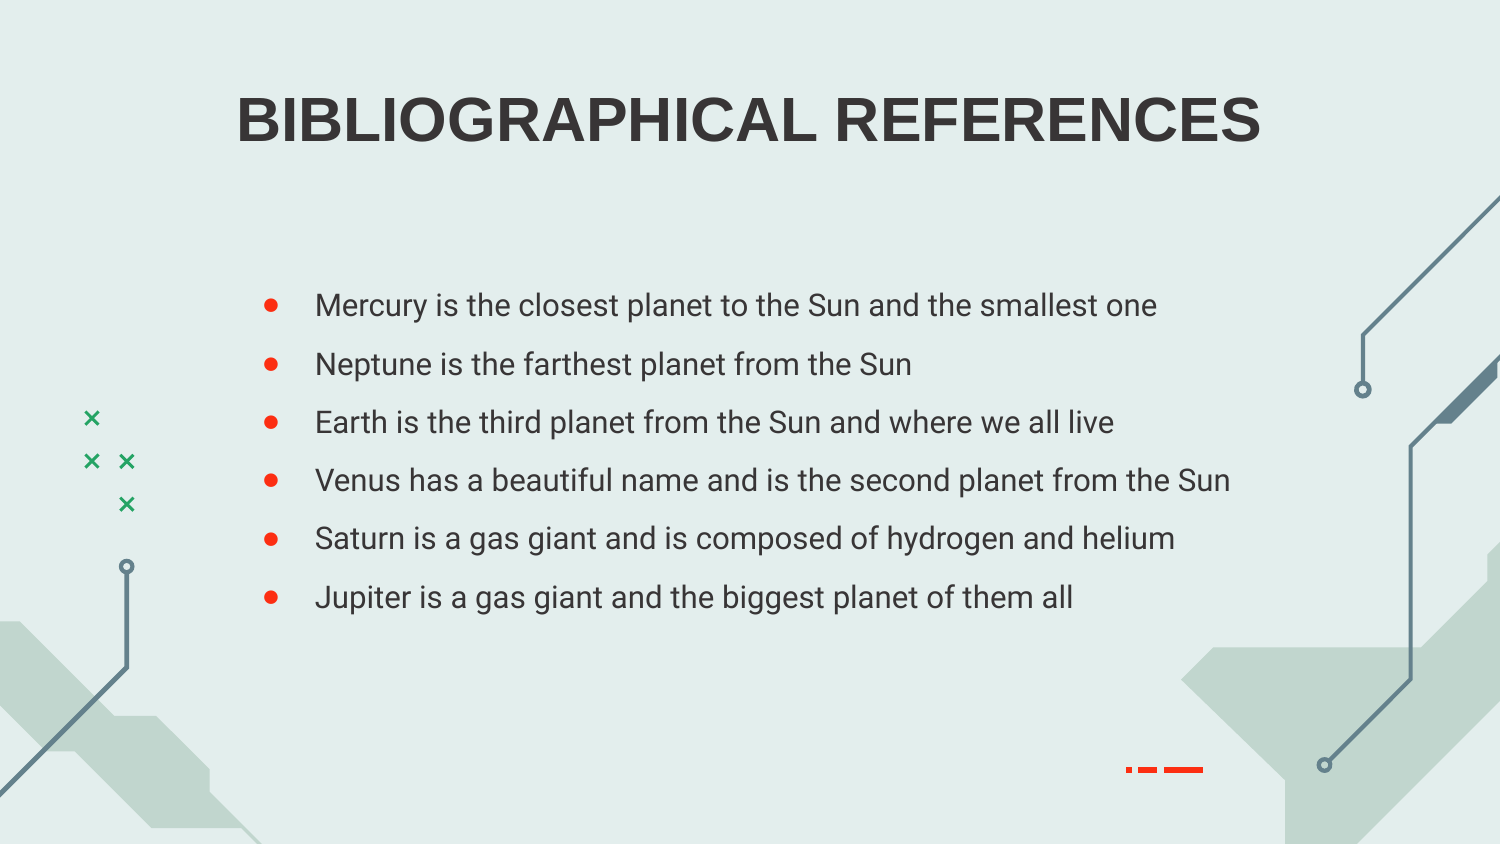

# BIBLIOGRAPHICAL REFERENCES
Mercury is the closest planet to the Sun and the smallest one
Neptune is the farthest planet from the Sun
Earth is the third planet from the Sun and where we all live
Venus has a beautiful name and is the second planet from the Sun
Saturn is a gas giant and is composed of hydrogen and helium
Jupiter is a gas giant and the biggest planet of them all